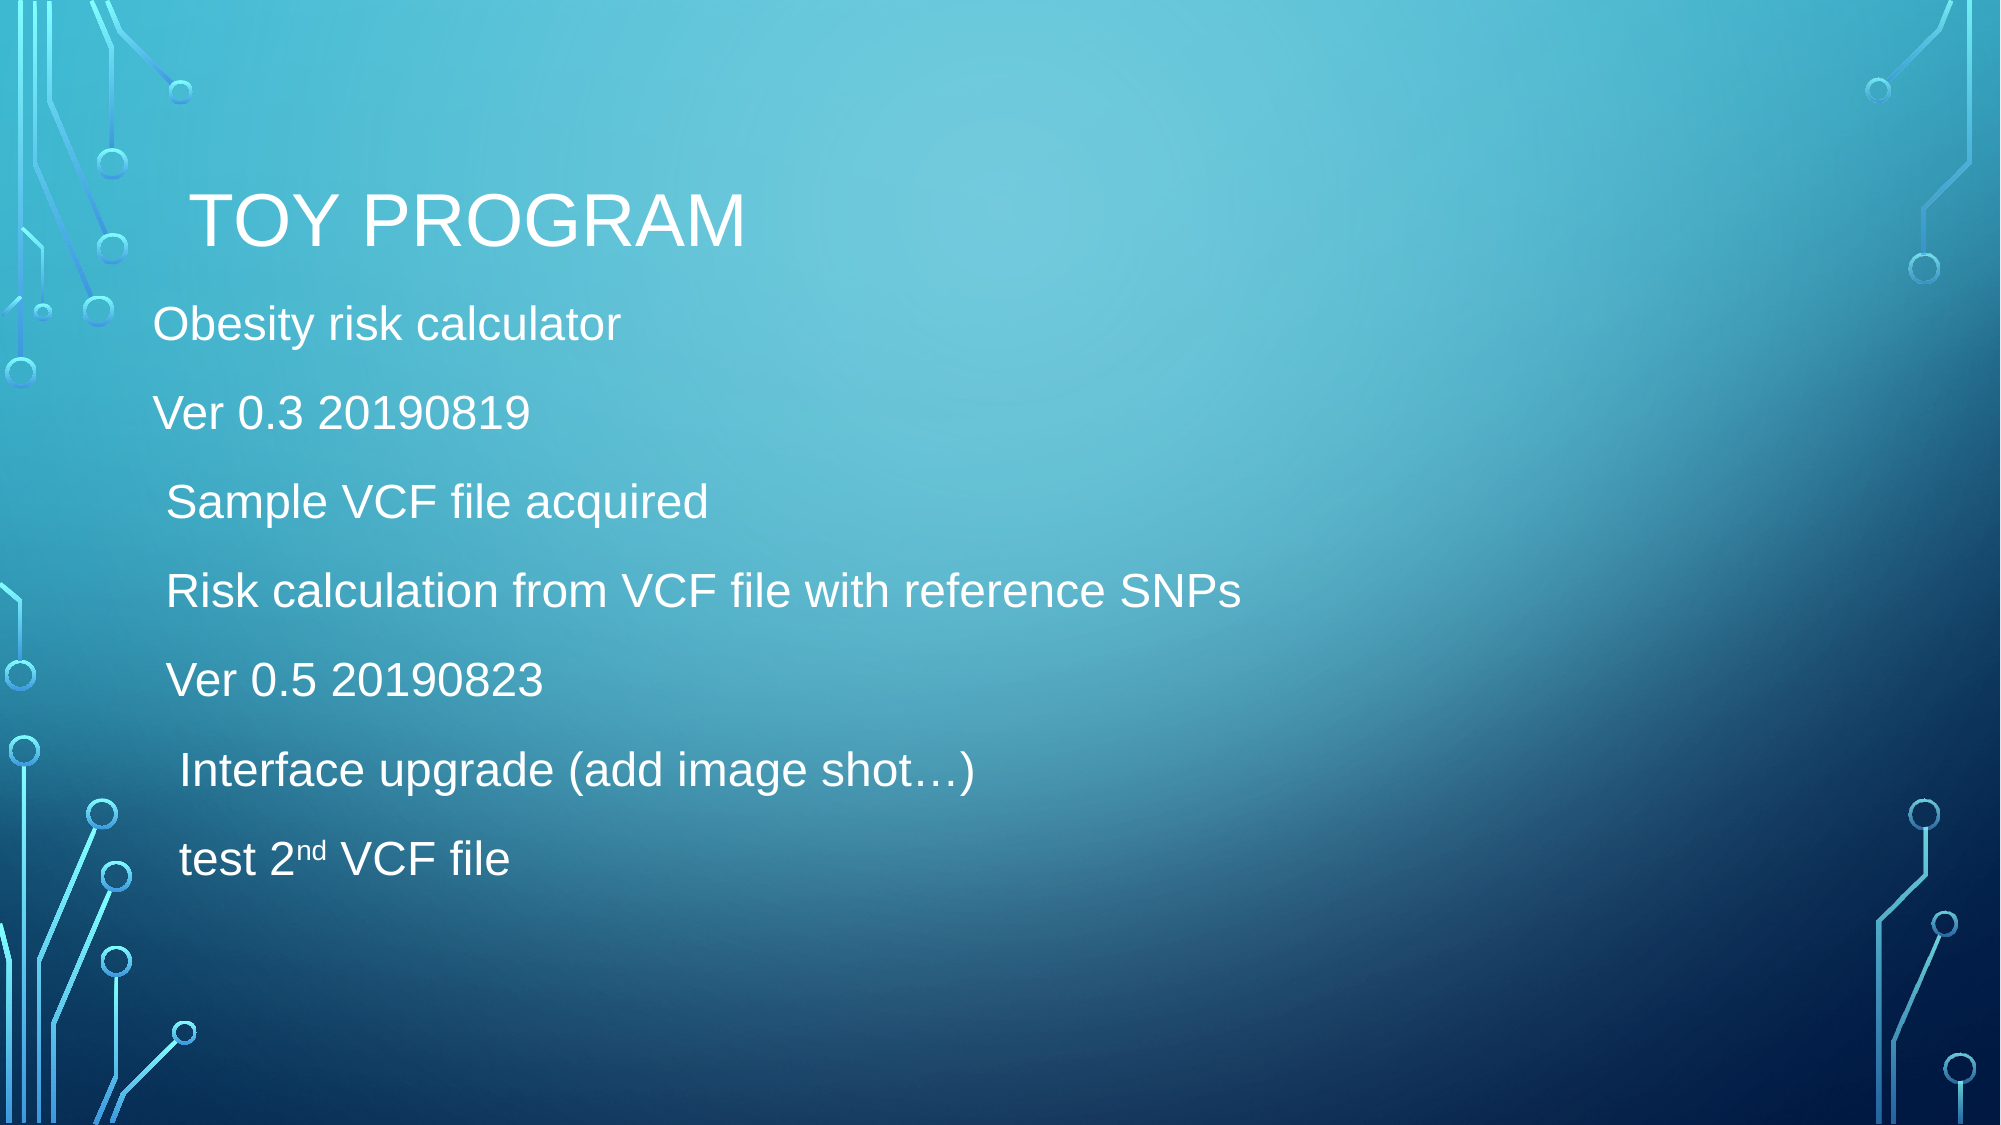

# Toy program
Obesity risk calculator
Ver 0.3 20190819
 Sample VCF file acquired
 Risk calculation from VCF file with reference SNPs
 Ver 0.5 20190823
  Interface upgrade (add image shot…)
  test 2nd VCF file